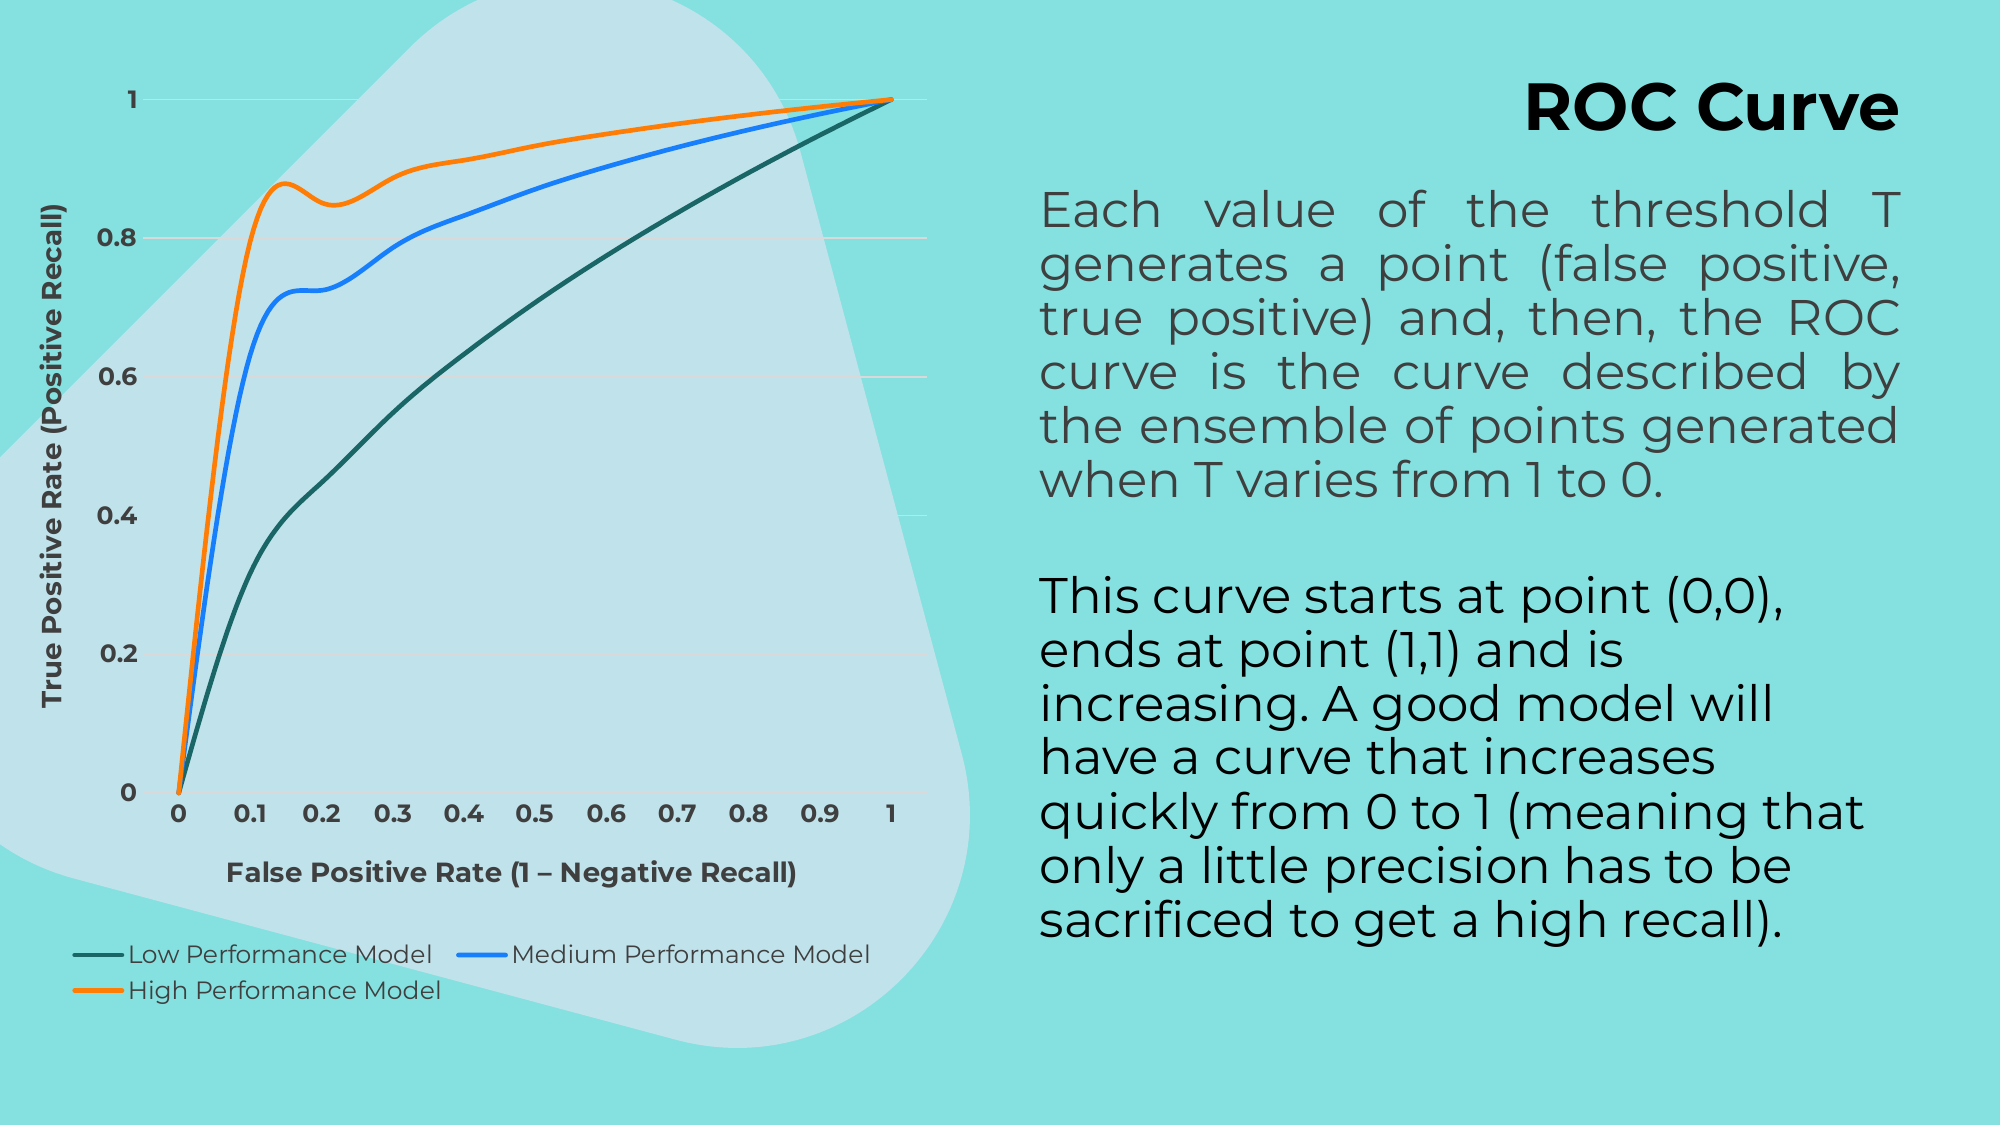

### Chart

| Category | Low Performance Model | Medium Performance Model | High Performance Model |
|---|---|---|---|
| 0 | 0.0 | 0.0 | 0.0 |
| 0.1 | 0.31622776601683794 | 0.6309573444801932 | 0.7943282347242815 |
| 0.2 | 0.4472135954999579 | 0.7247796636776955 | 0.8513399225207846 |
| 0.3 | 0.5477225575051661 | 0.7860030855966228 | 0.8865681505652133 |
| 0.4 | 0.6324555320336759 | 0.8325532074018731 | 0.9124435365554808 |
| 0.5 | 0.7071067811865476 | 0.8705505632961241 | 0.9330329915368074 |
| 0.6 | 0.7745966692414834 | 0.9028804514474342 | 0.9502002165056764 |
| 0.7 | 0.8366600265340756 | 0.9311499150948377 | 0.9649610951198176 |
| 0.8 | 0.8944271909999159 | 0.956352499790037 | 0.9779327685429285 |
| 0.9 | 0.9486832980505138 | 0.9791483623609768 | 0.9895192582062144 |
| 1 | 1.0 | 1.0 | 1.0 |
ROC Curve
Each value of the threshold T generates a point (false positive, true positive) and, then, the ROC curve is the curve described by the ensemble of points generated when T varies from 1 to 0.
This curve starts at point (0,0), ends at point (1,1) and is increasing. A good model will have a curve that increases quickly from 0 to 1 (meaning that only a little precision has to be sacrificed to get a high recall).